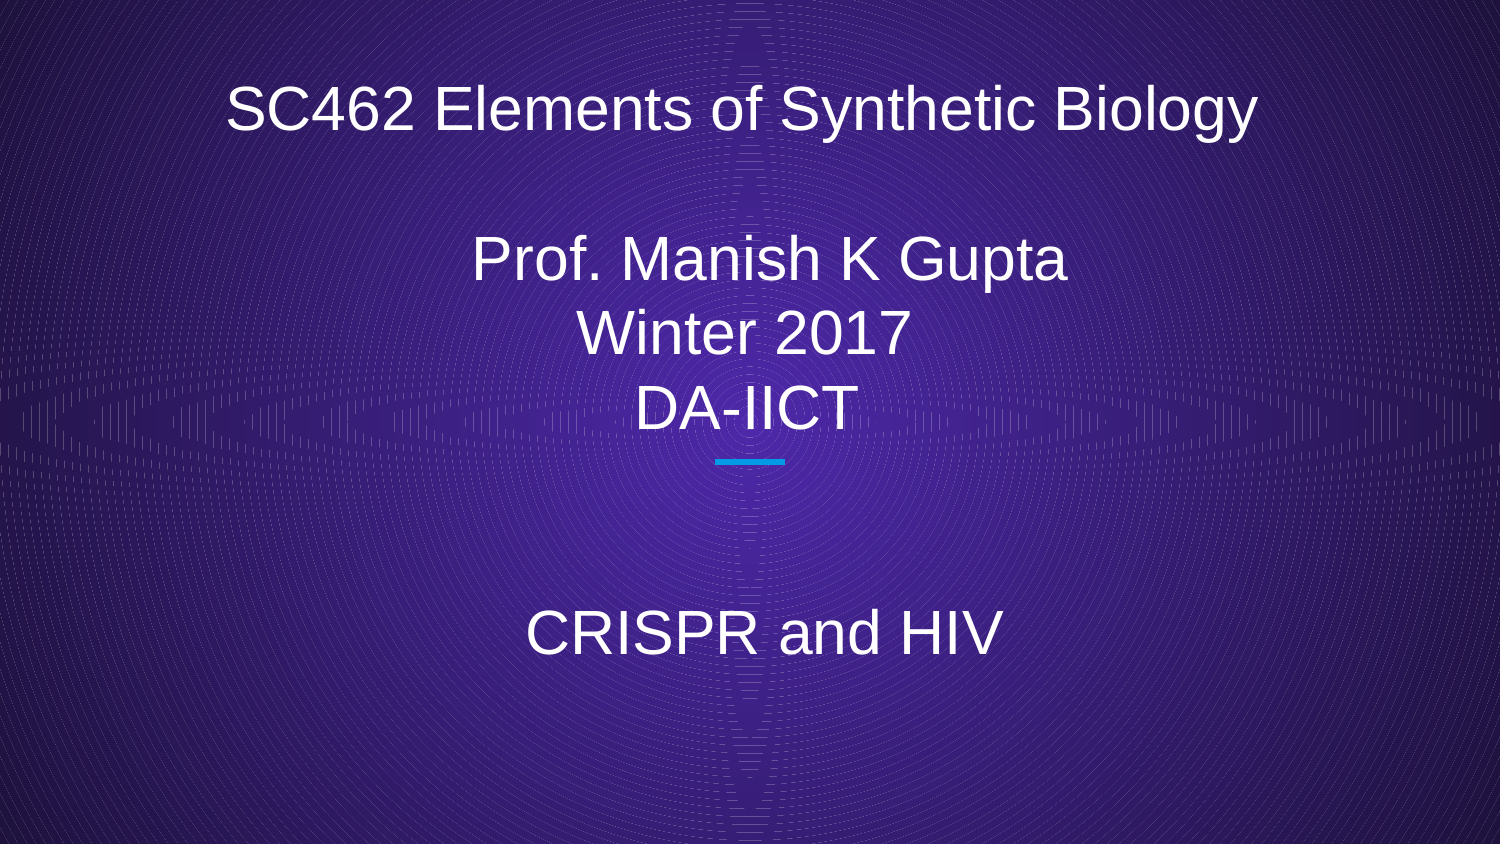

# SC462 Elements of Synthetic Biology

                       Prof. Manish K Gupta
   Winter 2017
  DA-IICT

CRISPR and HIV